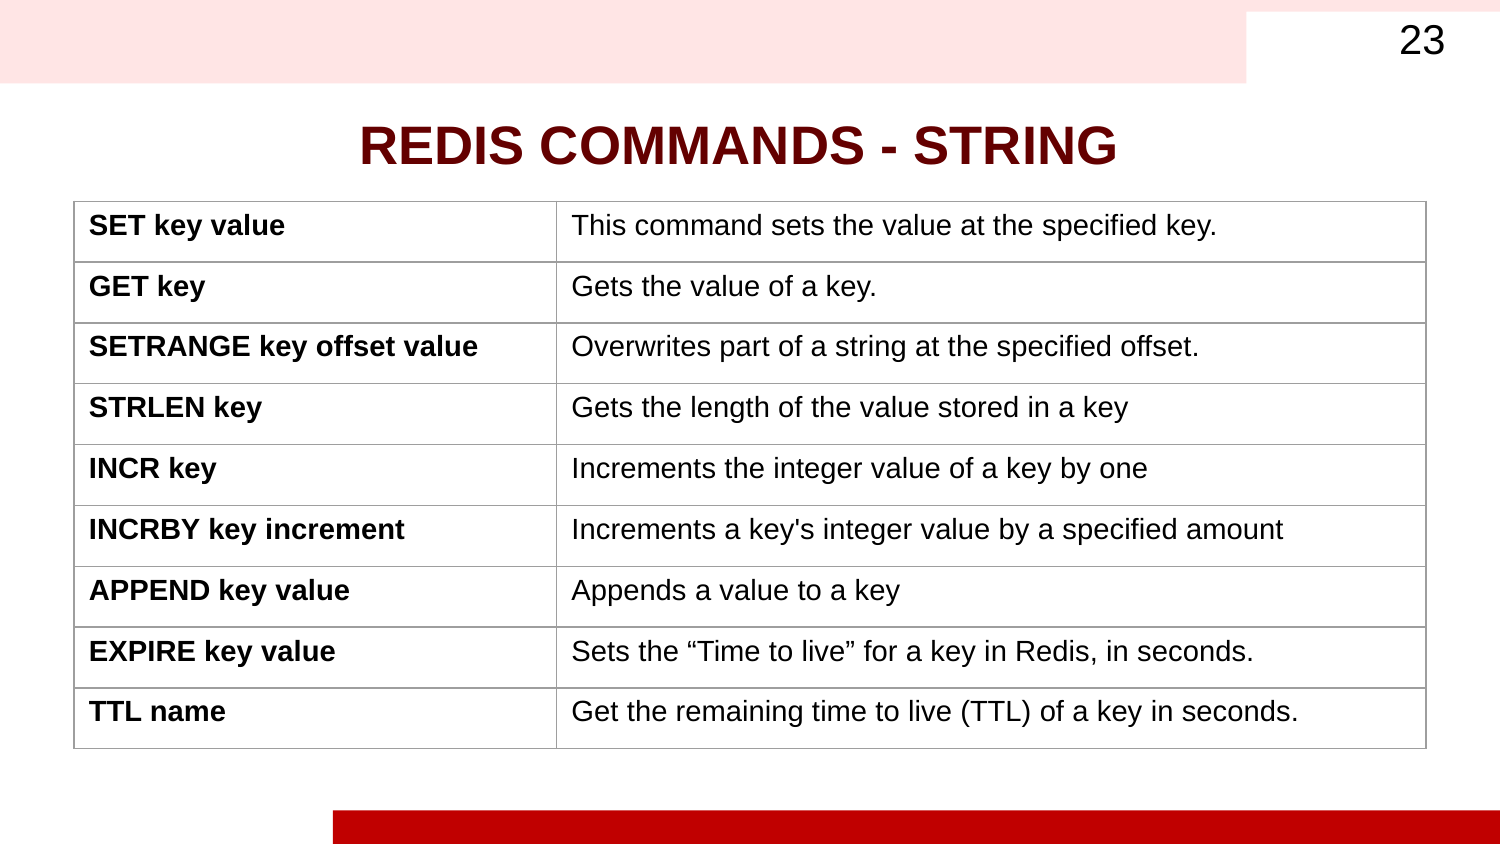

23
REDIS COMMANDS - STRING
| SET key value | This command sets the value at the specified key. |
| --- | --- |
| GET key | Gets the value of a key. |
| SETRANGE key offset value | Overwrites part of a string at the specified offset. |
| STRLEN key | Gets the length of the value stored in a key |
| INCR key | Increments the integer value of a key by one |
| INCRBY key increment | Increments a key's integer value by a specified amount |
| APPEND key value | Appends a value to a key |
| EXPIRE key value | Sets the “Time to live” for a key in Redis, in seconds. |
| TTL name | Get the remaining time to live (TTL) of a key in seconds. |